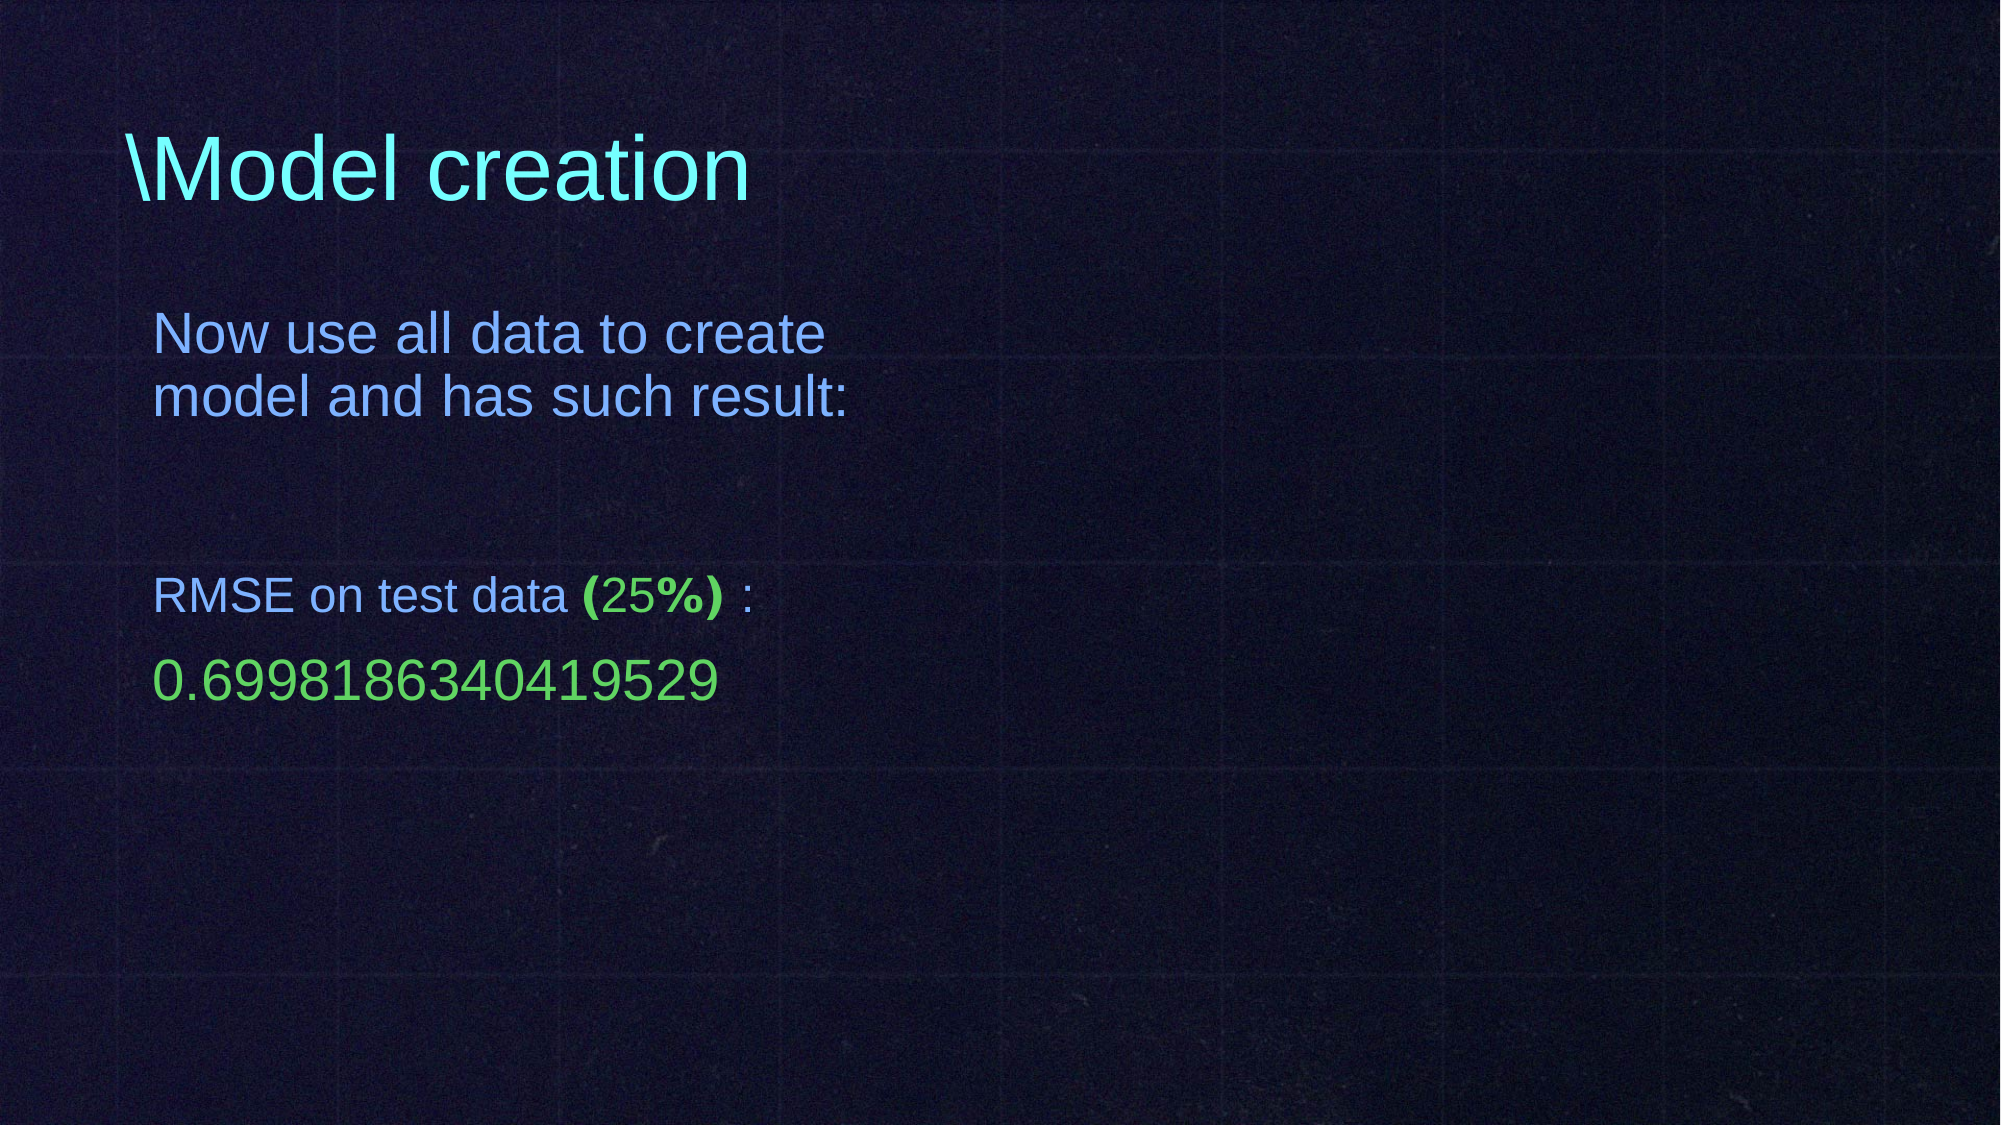

# \Model creation
Now use all data to create model and has such result:
RMSE on test data (25%) :
0.6998186340419529